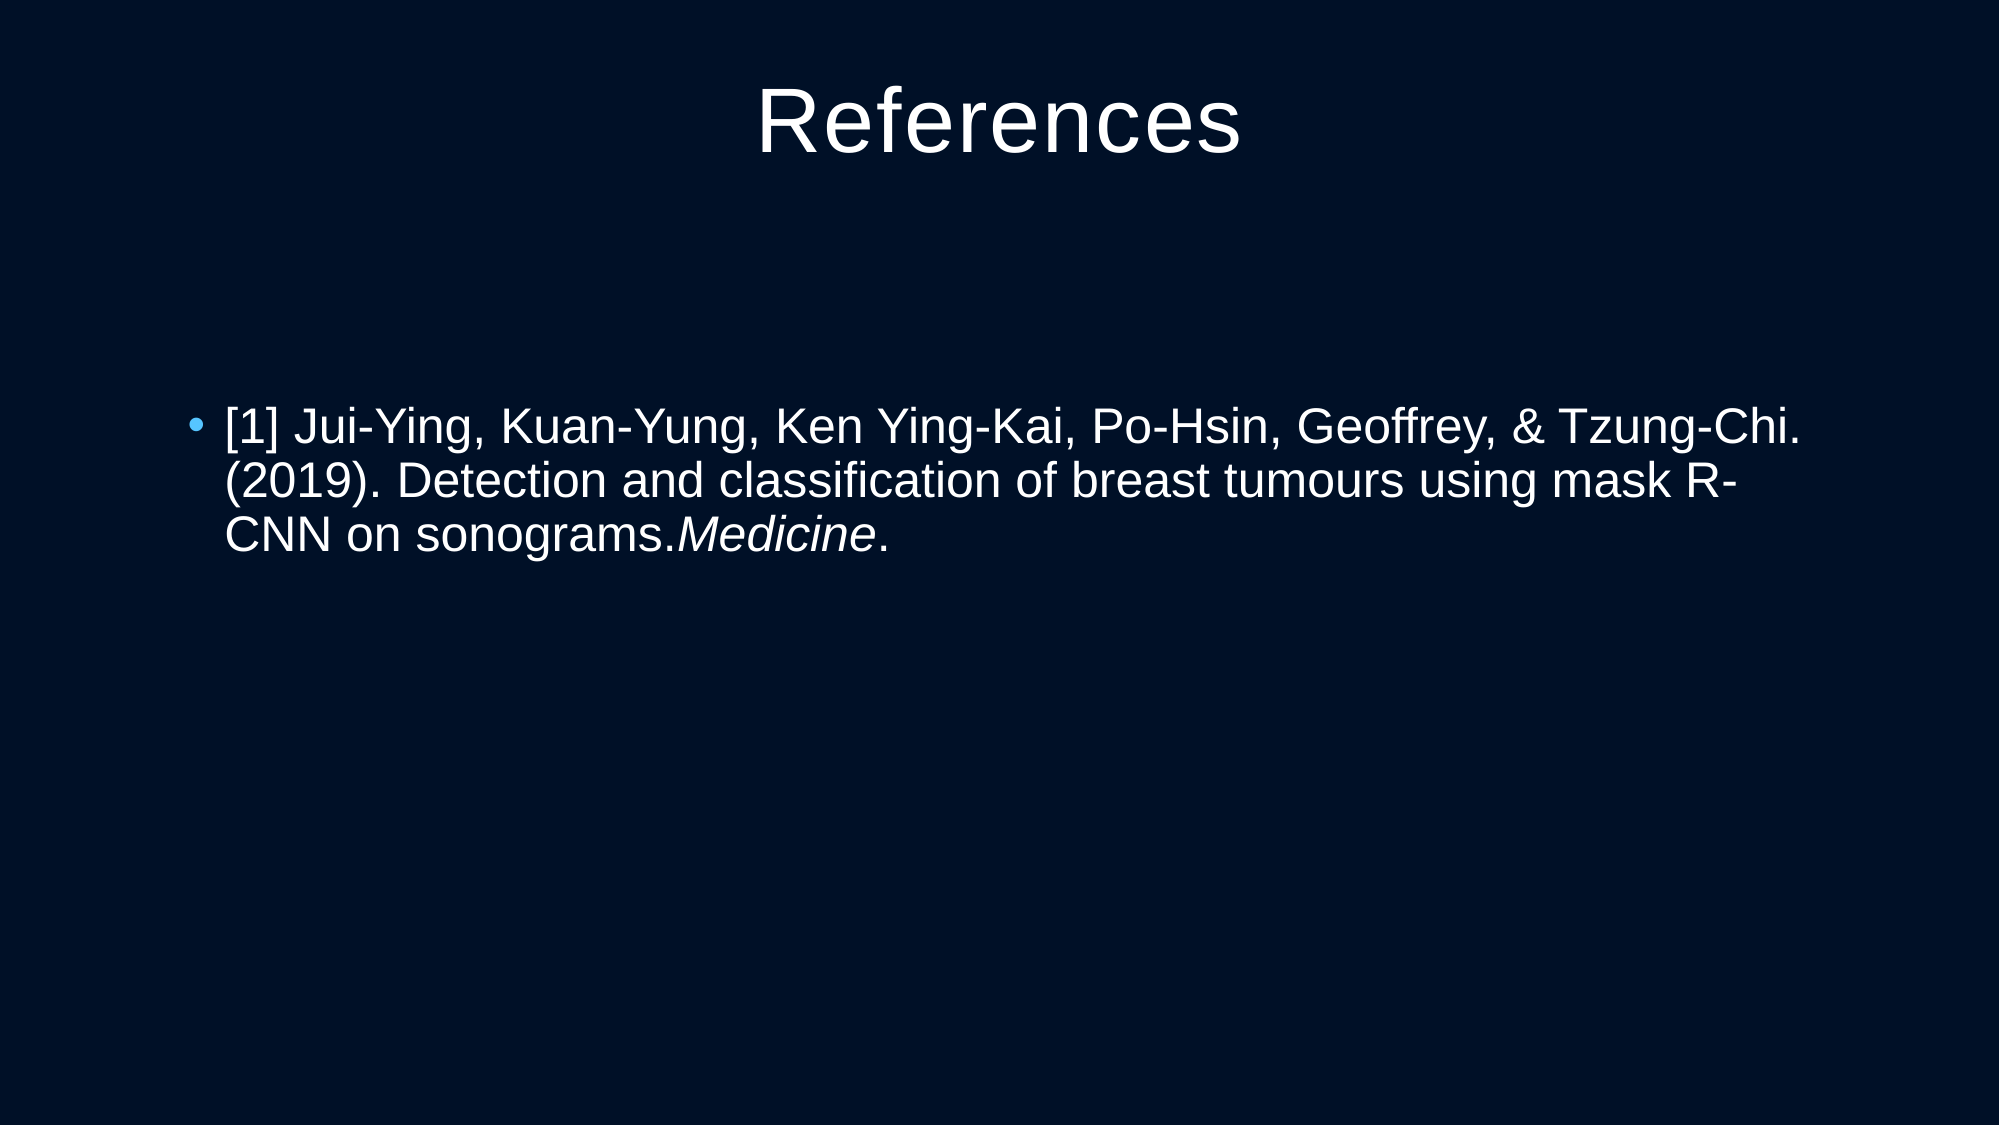

References
[1] Jui-Ying, Kuan-Yung, Ken Ying-Kai, Po-Hsin, Geoffrey, & Tzung-Chi. (2019). Detection and classification of breast tumours using mask R-CNN on sonograms.Medicine.